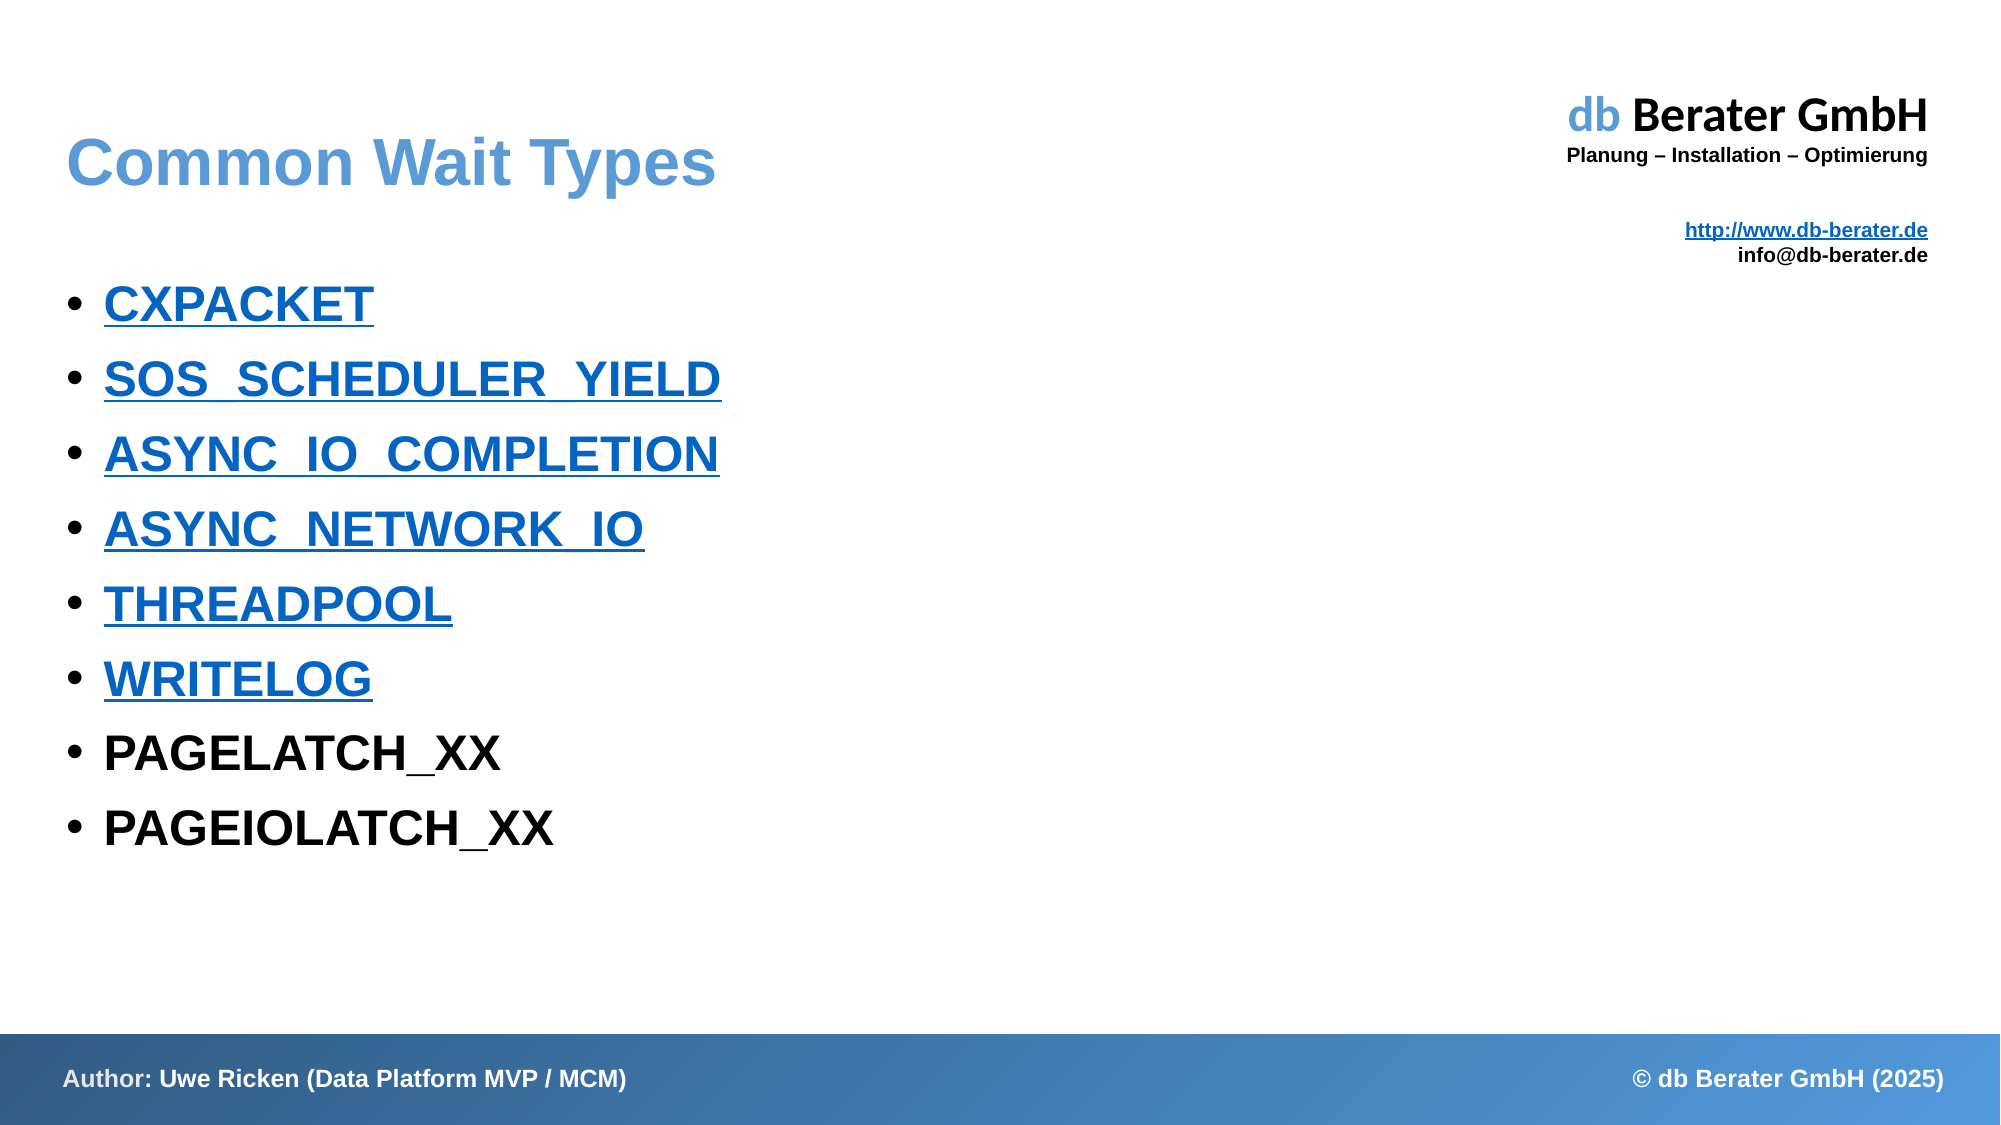

# Common Wait Types
CXPACKET
SOS_SCHEDULER_YIELD
ASYNC_IO_COMPLETION
ASYNC_NETWORK_IO
THREADPOOL
WRITELOG
PAGELATCH_XX
PAGEIOLATCH_XX